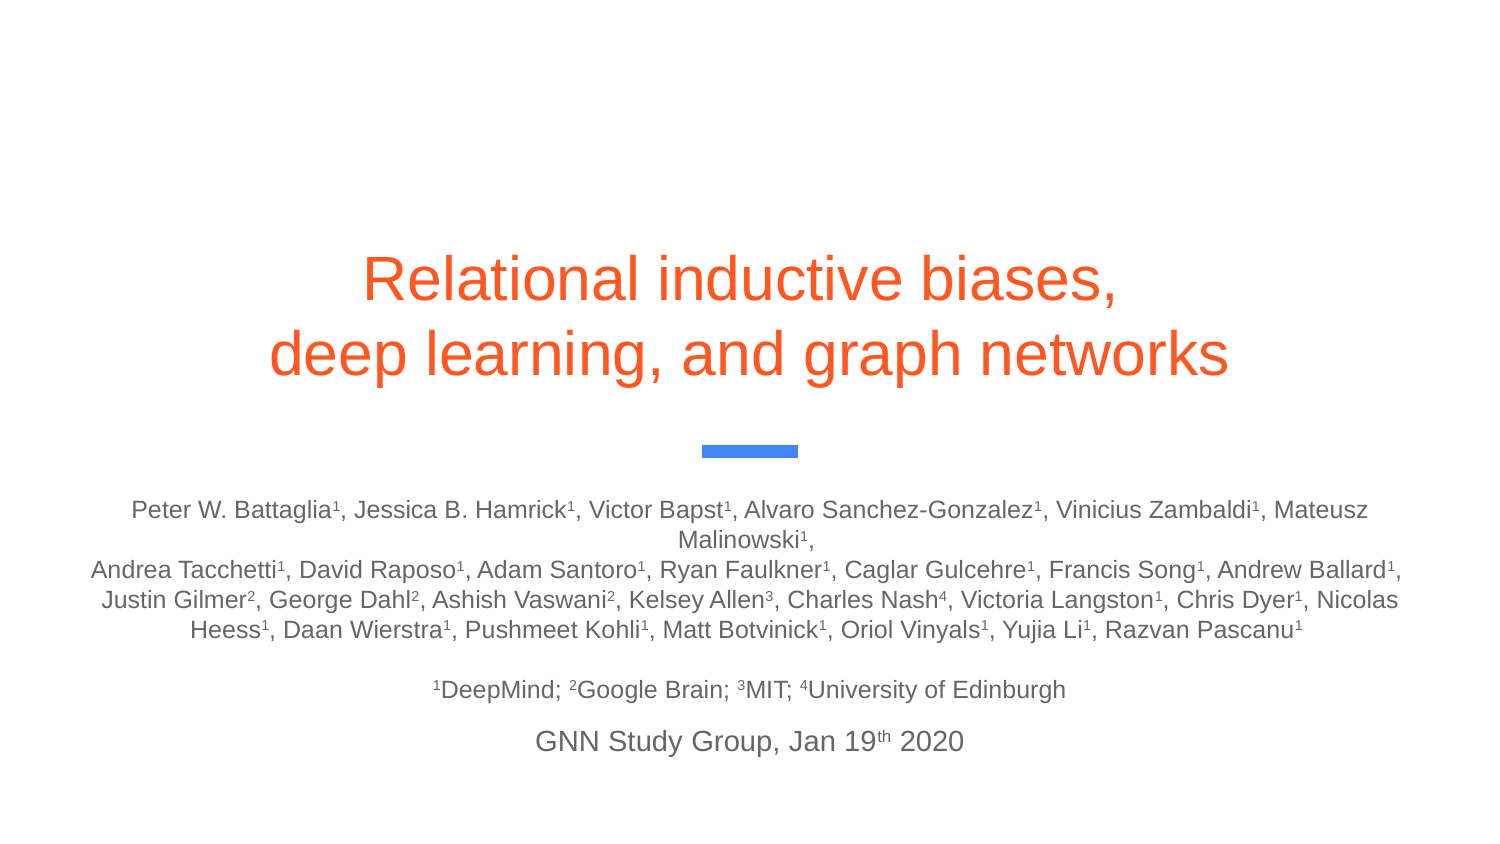

# Relational inductive biases, deep learning, and graph networks
Peter W. Battaglia1, Jessica B. Hamrick1, Victor Bapst1, Alvaro Sanchez-Gonzalez1, Vinicius Zambaldi1, Mateusz Malinowski1,
Andrea Tacchetti1, David Raposo1, Adam Santoro1, Ryan Faulkner1, Caglar Gulcehre1, Francis Song1, Andrew Ballard1,
Justin Gilmer2, George Dahl2, Ashish Vaswani2, Kelsey Allen3, Charles Nash4, Victoria Langston1, Chris Dyer1, Nicolas Heess1, Daan Wierstra1, Pushmeet Kohli1, Matt Botvinick1, Oriol Vinyals1, Yujia Li1, Razvan Pascanu1
1DeepMind; 2Google Brain; 3MIT; 4University of Edinburgh
GNN Study Group, Jan 19th 2020